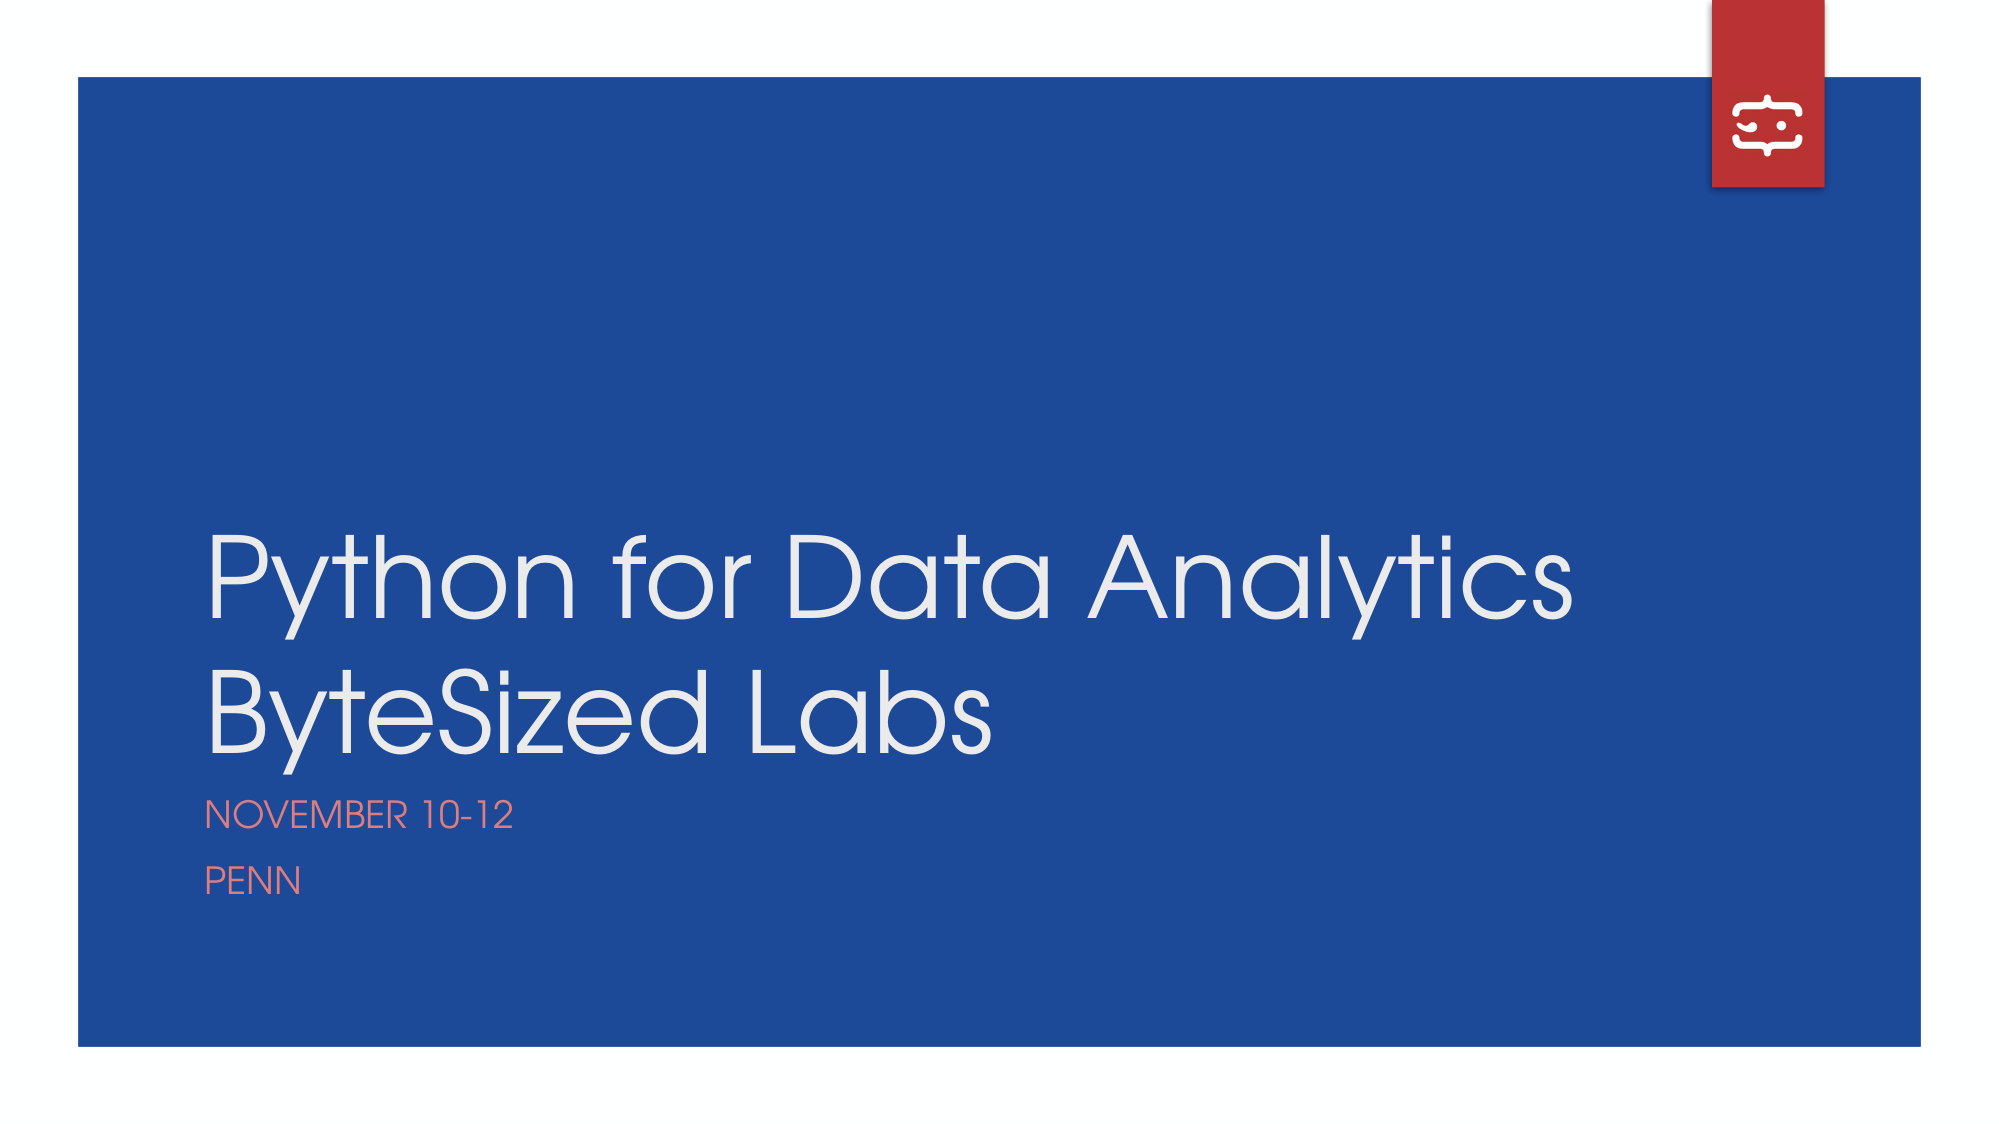

# Python for Data Analytics ByteSized Labs
November 10-12
Penn